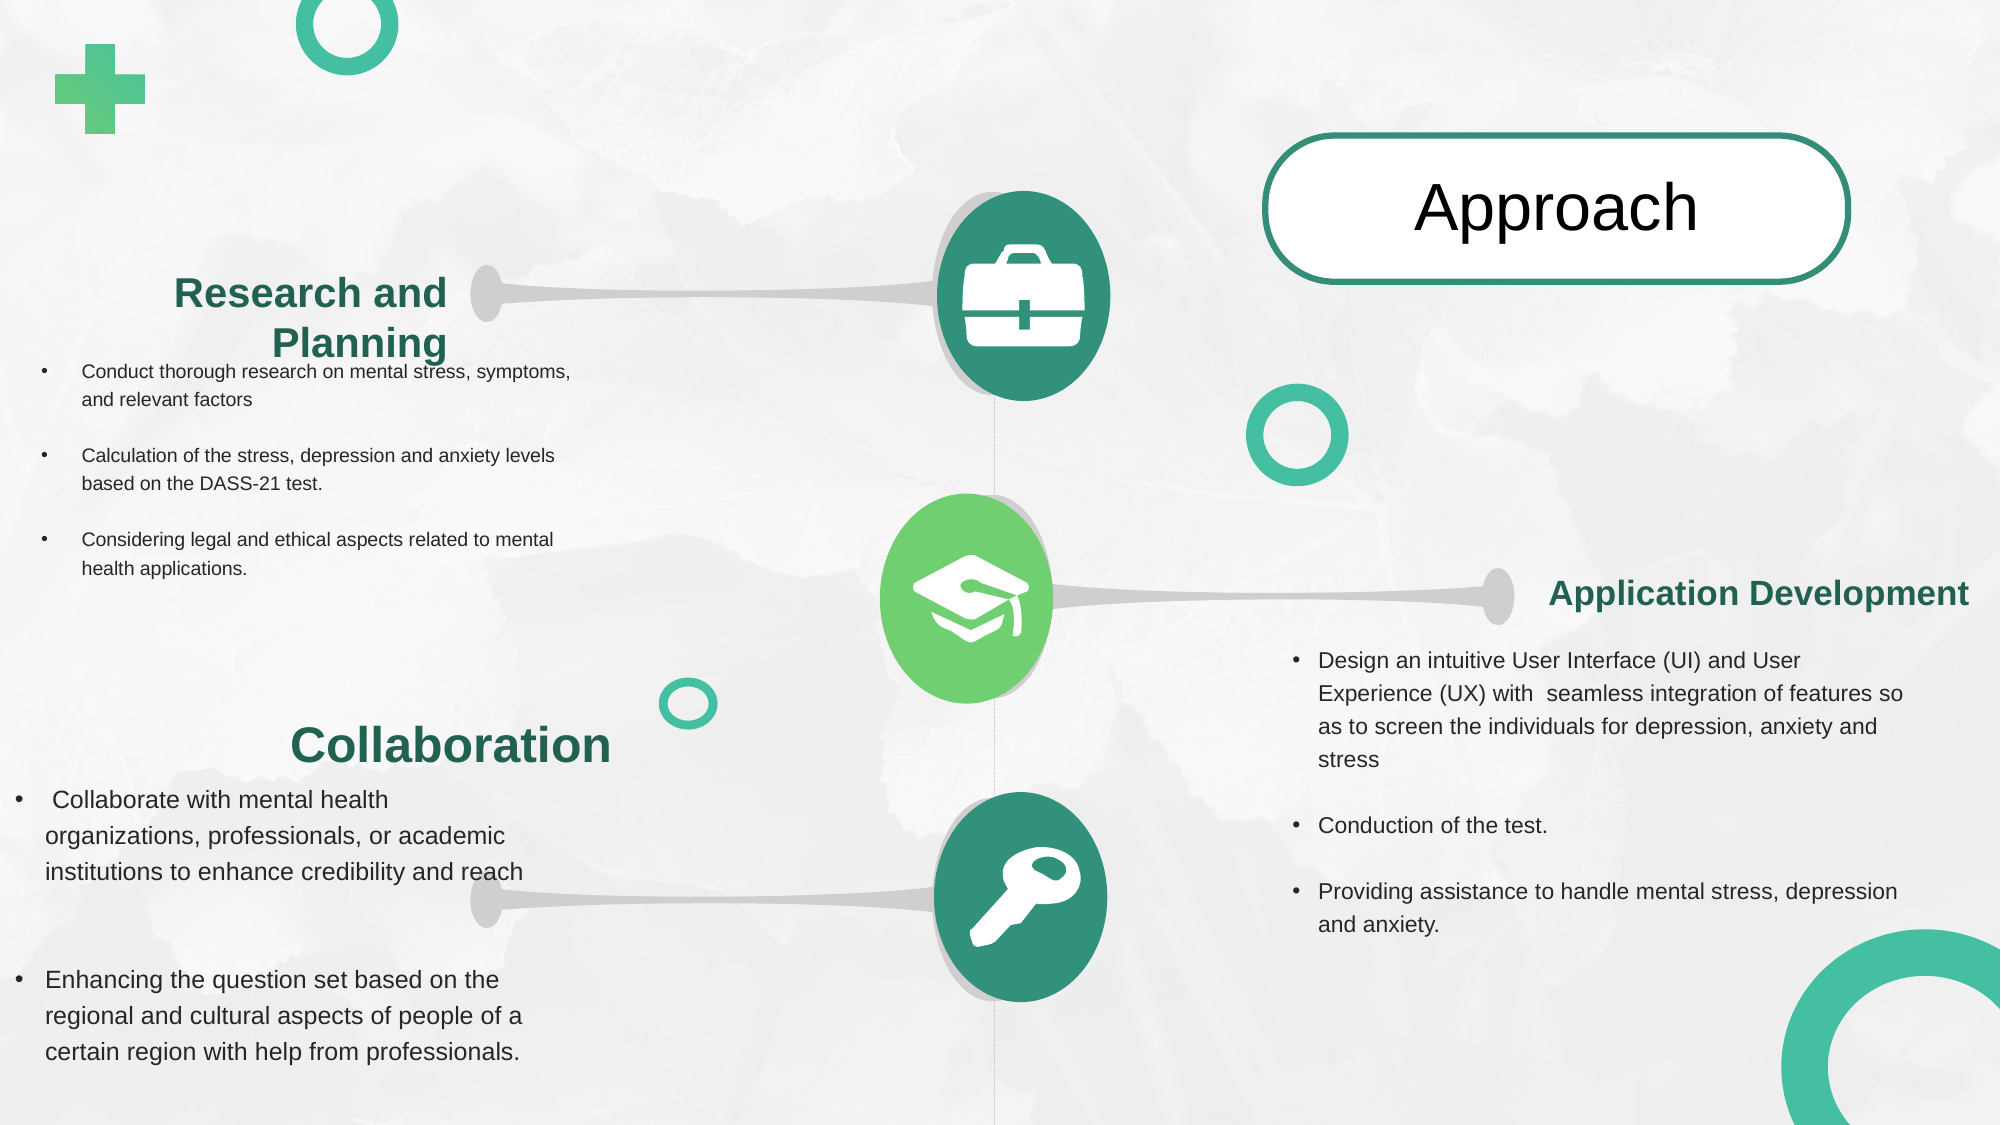

Approach

Research and Planning
Conduct thorough research on mental stress, symptoms, and relevant factors

Calculation of the stress, depression and anxiety levels based on the DASS-21 test.

Considering legal and ethical aspects related to mental health applications.

Application Development
Design an intuitive User Interface (UI) and User Experience (UX) with  seamless integration of features so as to screen the individuals for depression, anxiety and stress

Conduction of the test.

Providing assistance to handle mental stress, depression and anxiety.

Collaboration
 Collaborate with mental health organizations, professionals, or academic institutions to enhance credibility and reach

Enhancing the question set based on the regional and cultural aspects of people of a certain region with help from professionals.